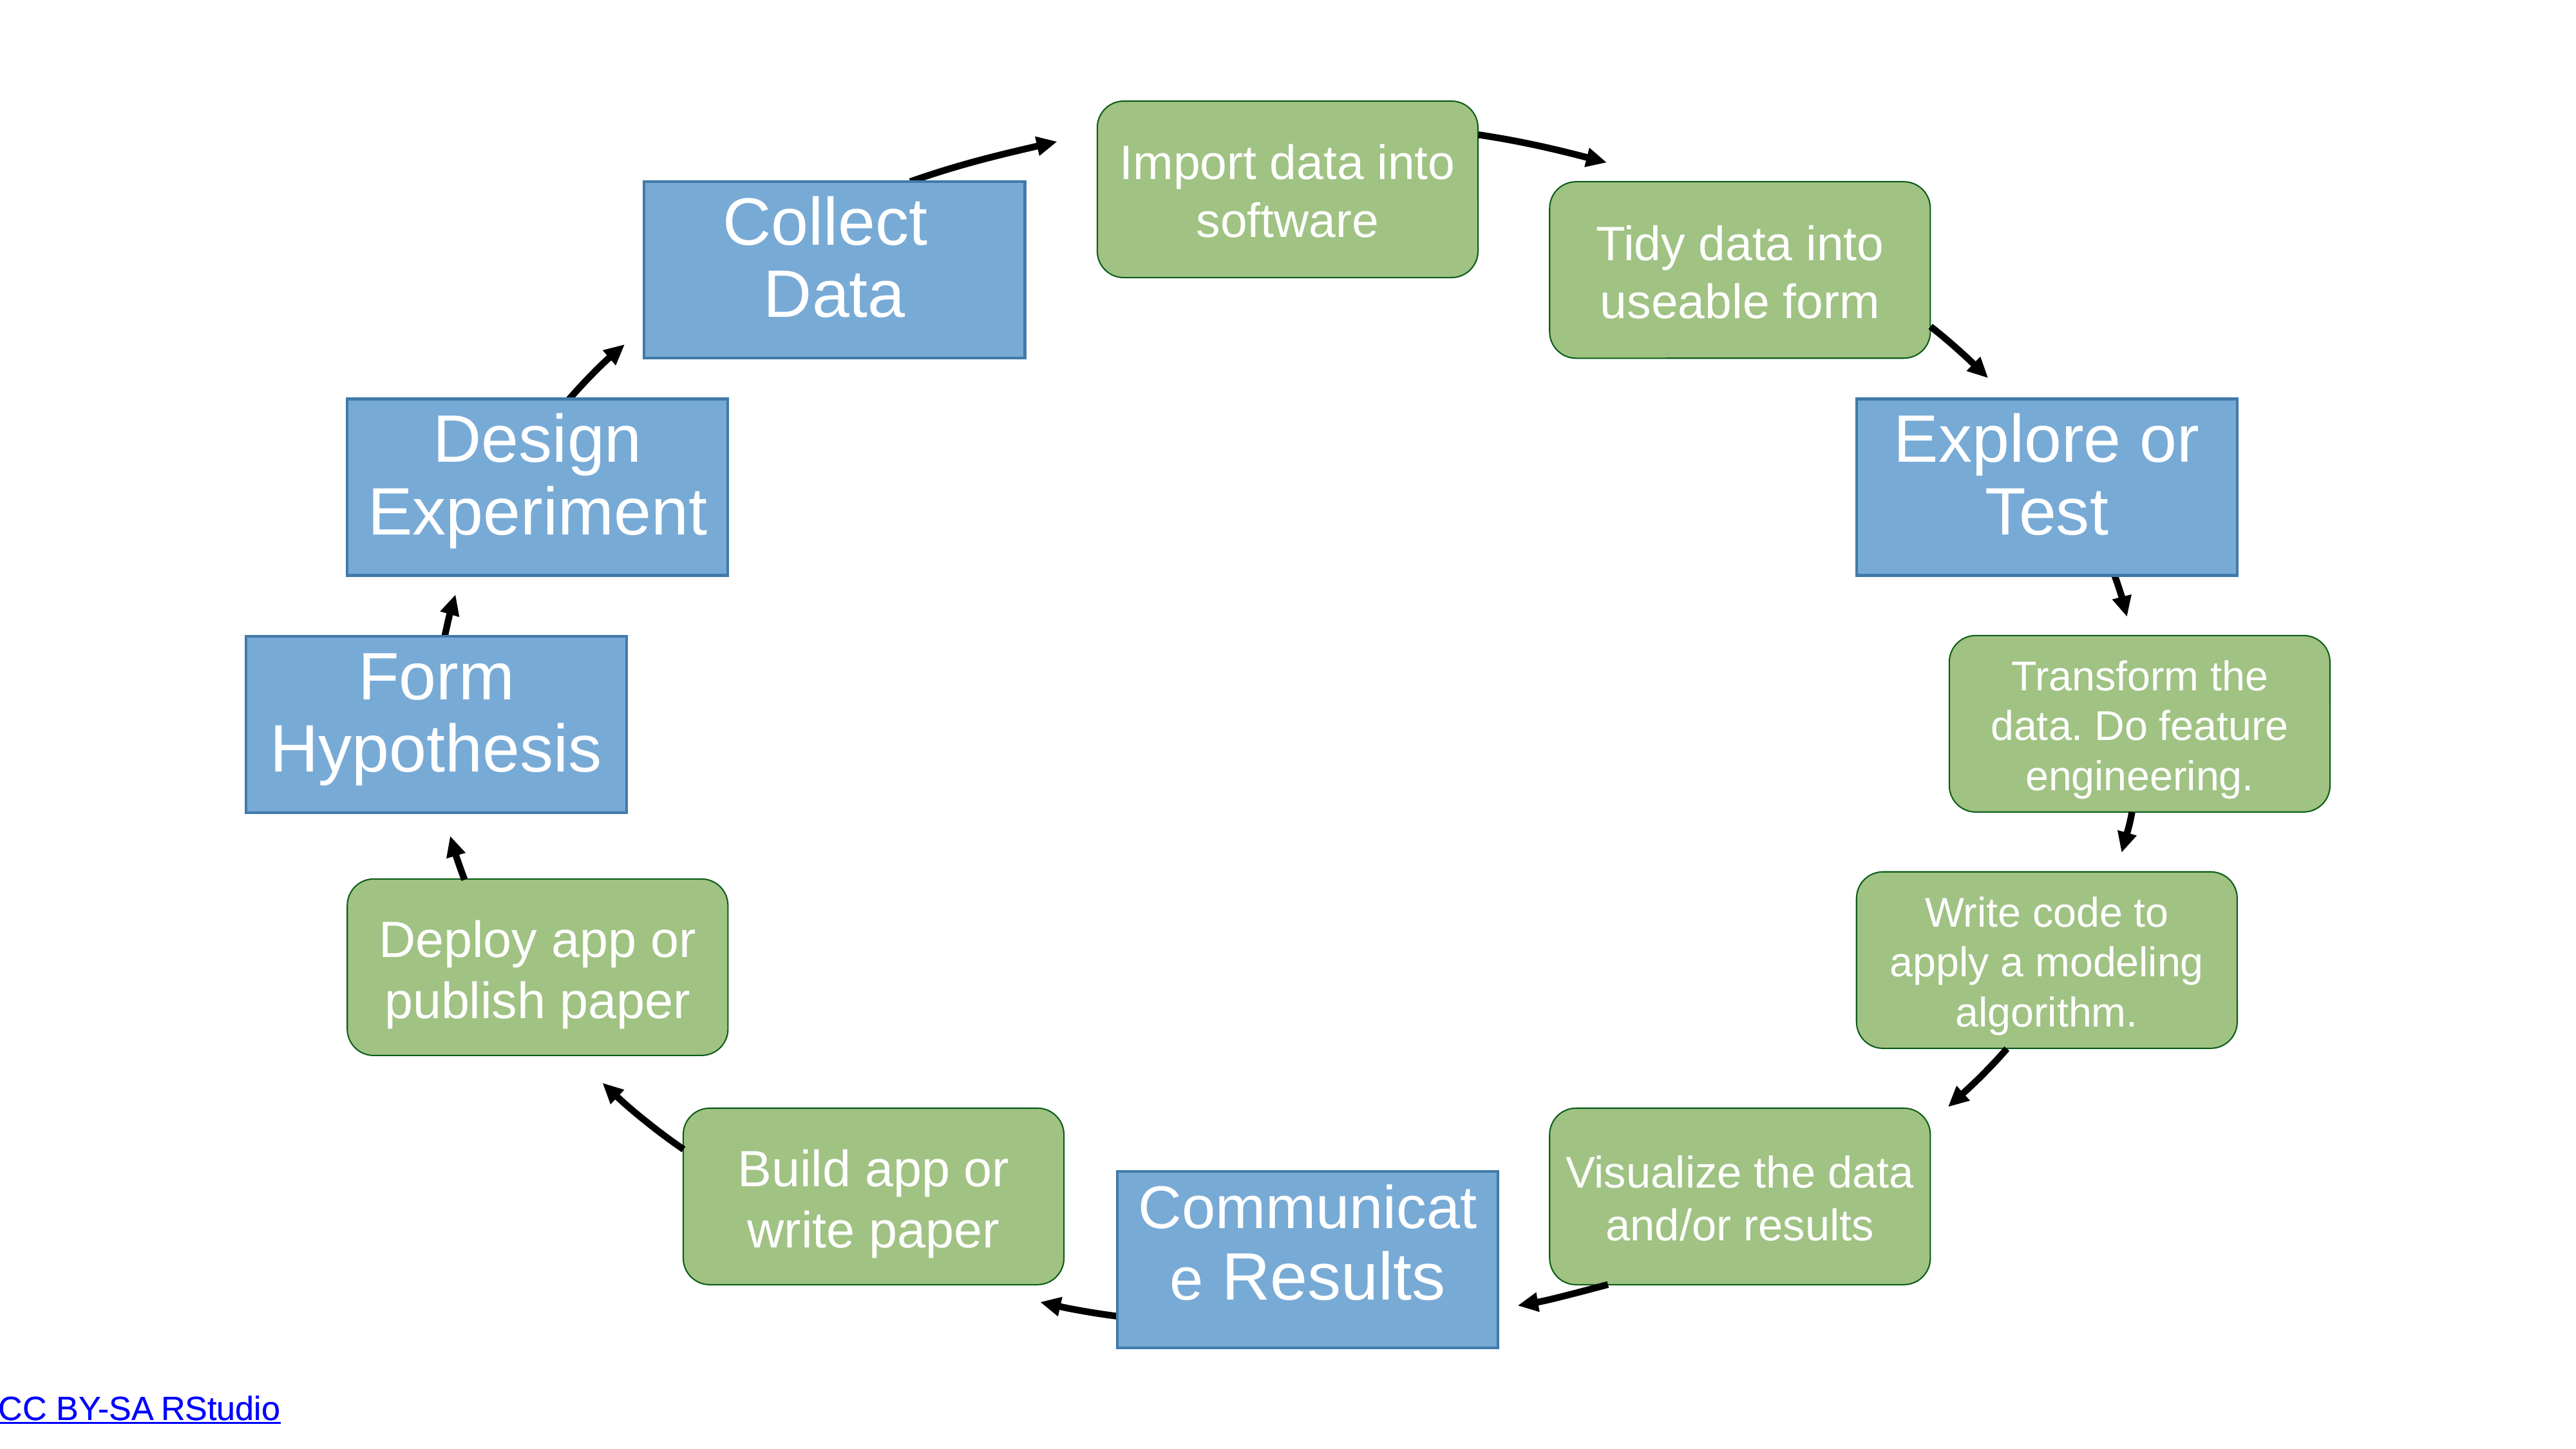

Import data into software

Collect
Data

Design Experiment
Explore or Test

Form Hypothesis

Communicate Results

Tidy data into useable form
Transform the data. Do feature engineering.
Write code to apply a modeling algorithm.
Deploy app or publish paper
Build app or write paper
Visualize the data and/or results
CC BY-SA RStudio